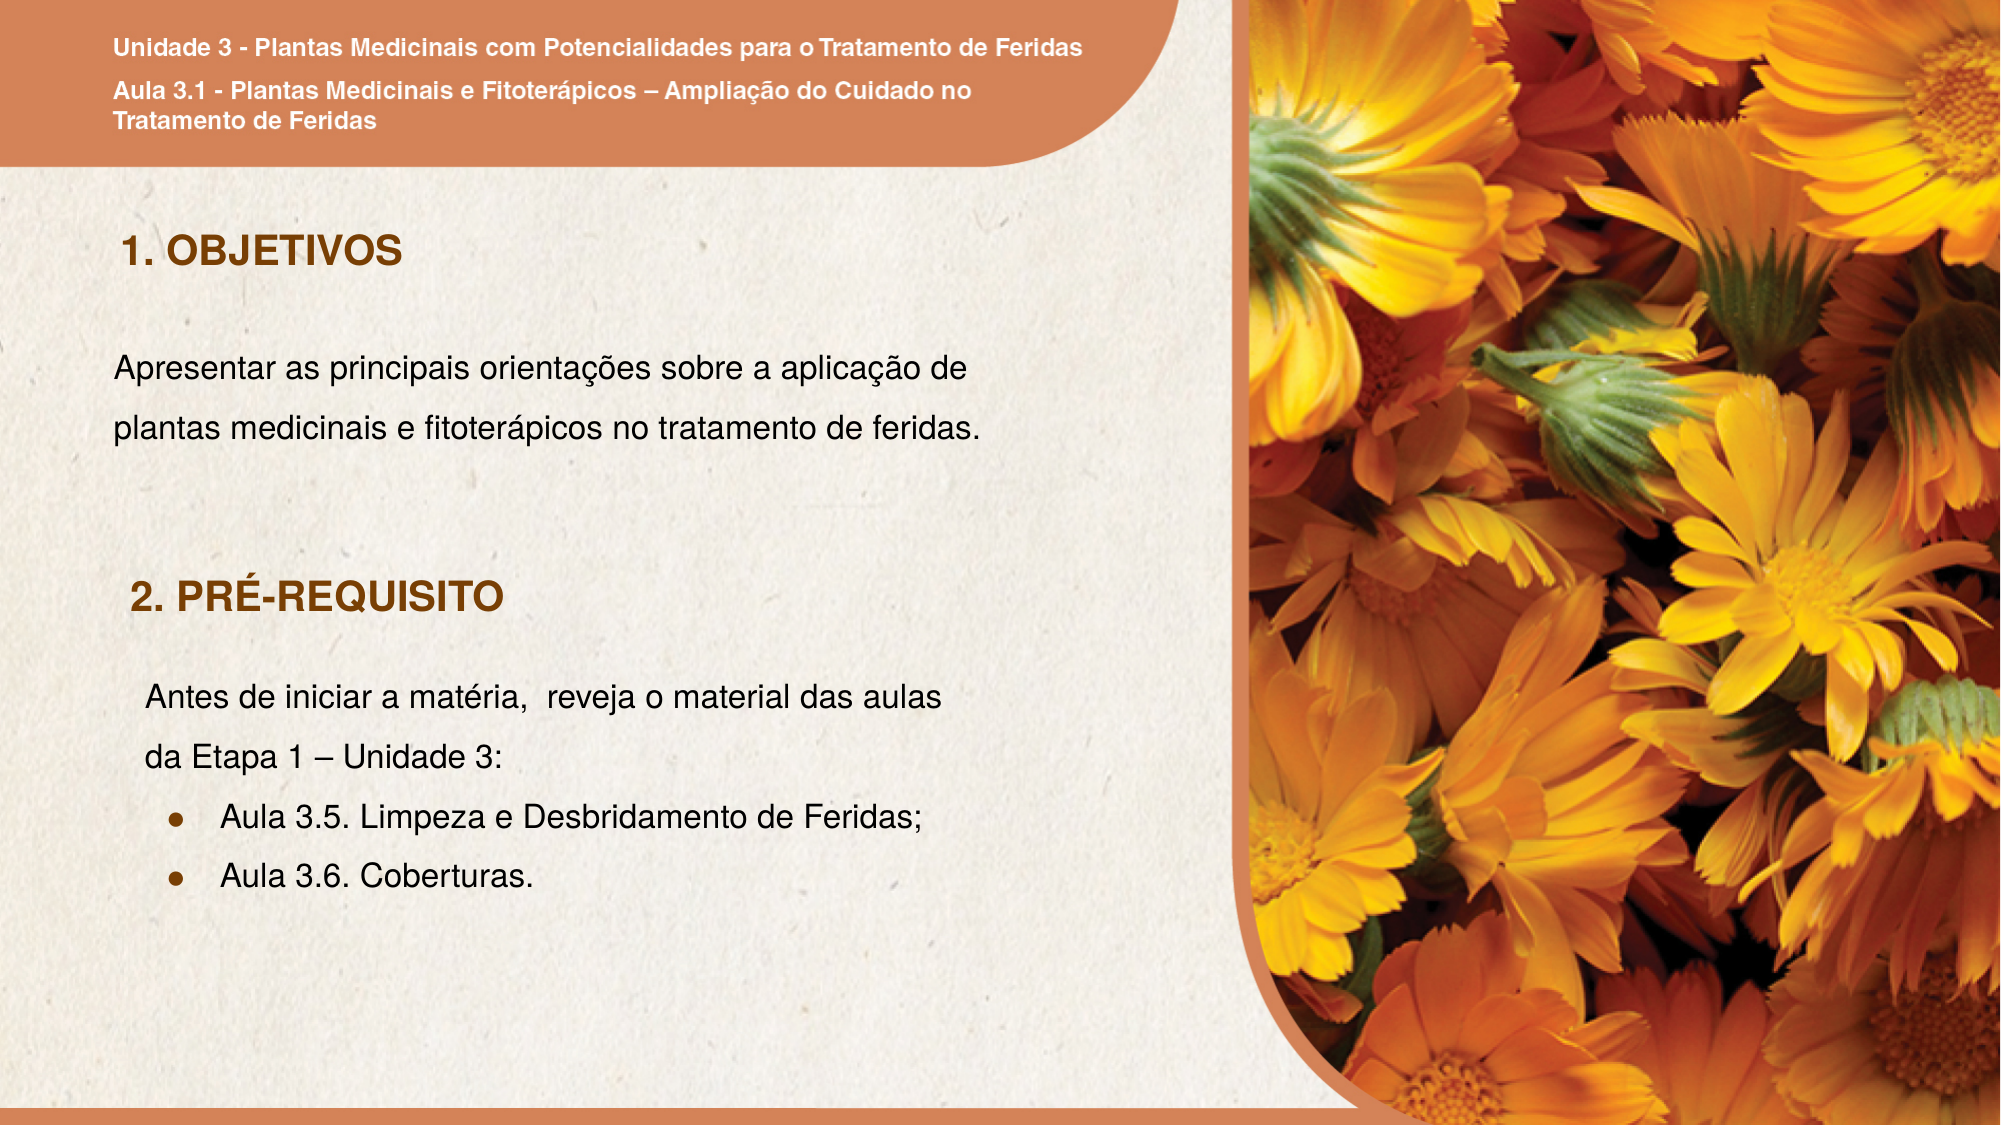

1. OBJETIVOS
Apresentar as principais orientações sobre a aplicação de plantas medicinais e fitoterápicos no tratamento de feridas.
2. PRÉ-REQUISITO
Antes de iniciar a matéria,  reveja o material das aulas da Etapa 1 – Unidade 3:
Aula 3.5. Limpeza e Desbridamento de Feridas;
Aula 3.6. Coberturas.